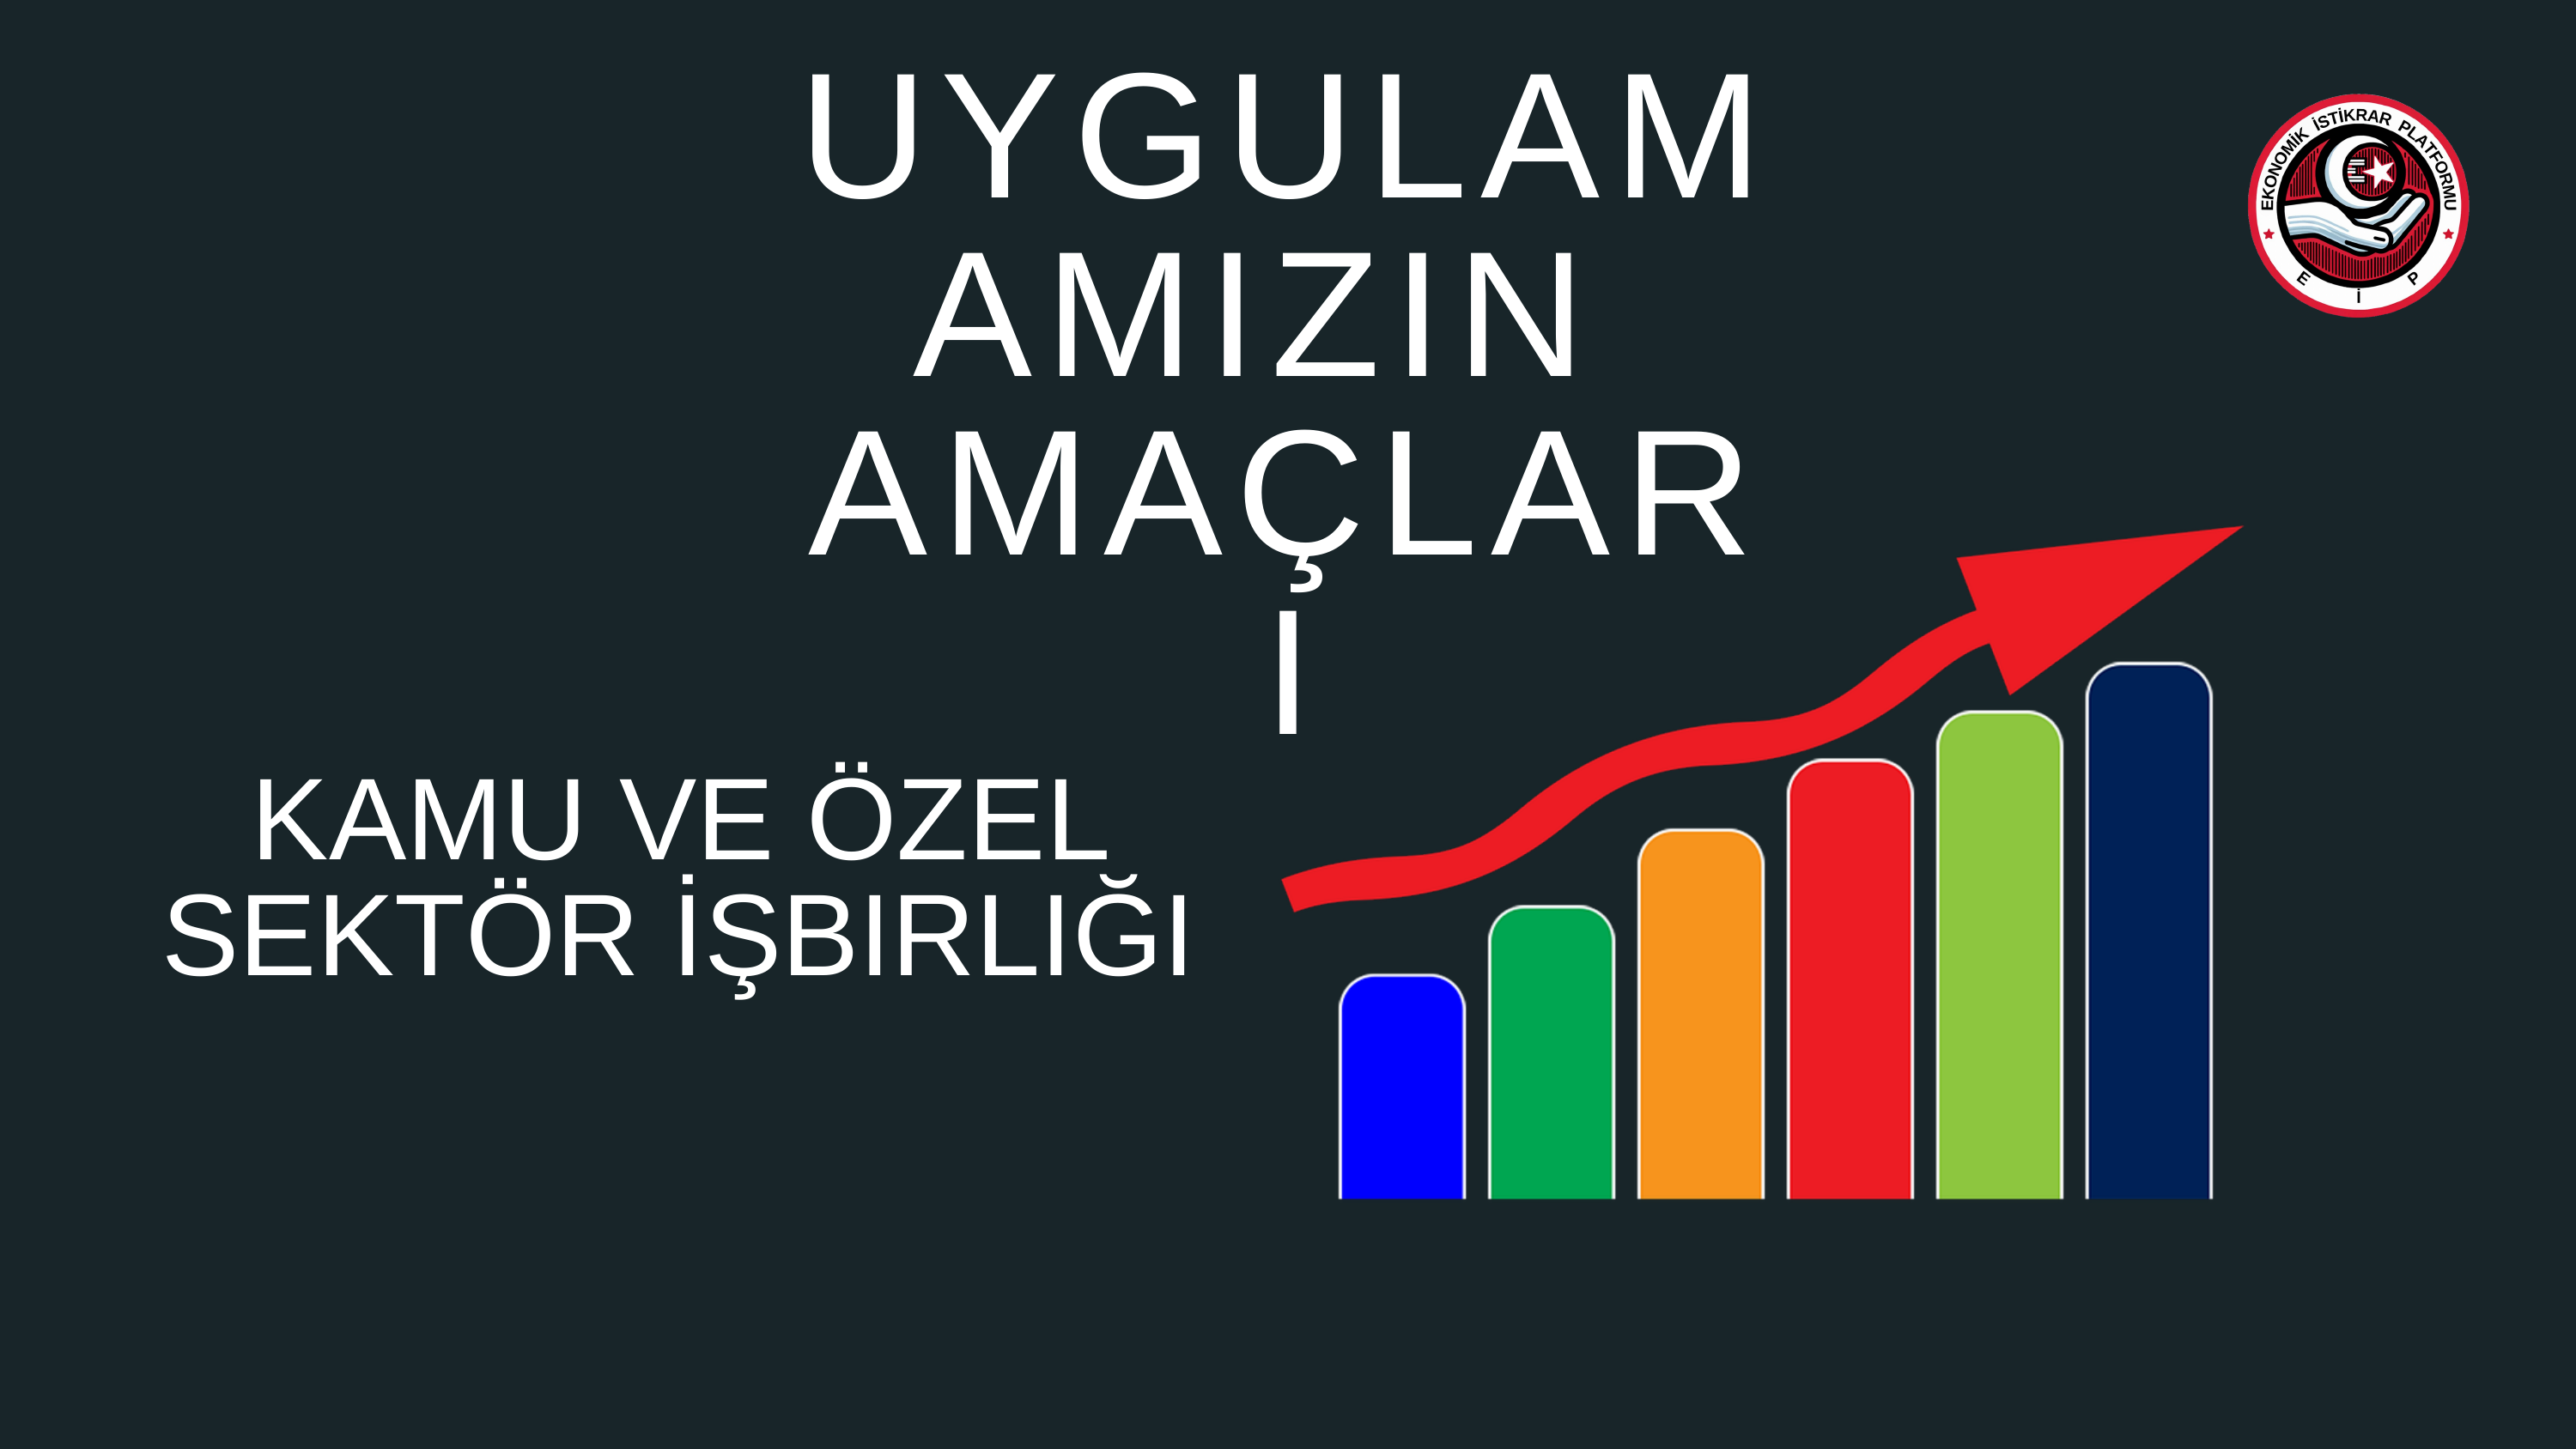

UYGULAMAMIZIN  AMAÇLARI

KAMU VE ÖZEL SEKTÖR İŞBIRLIĞI